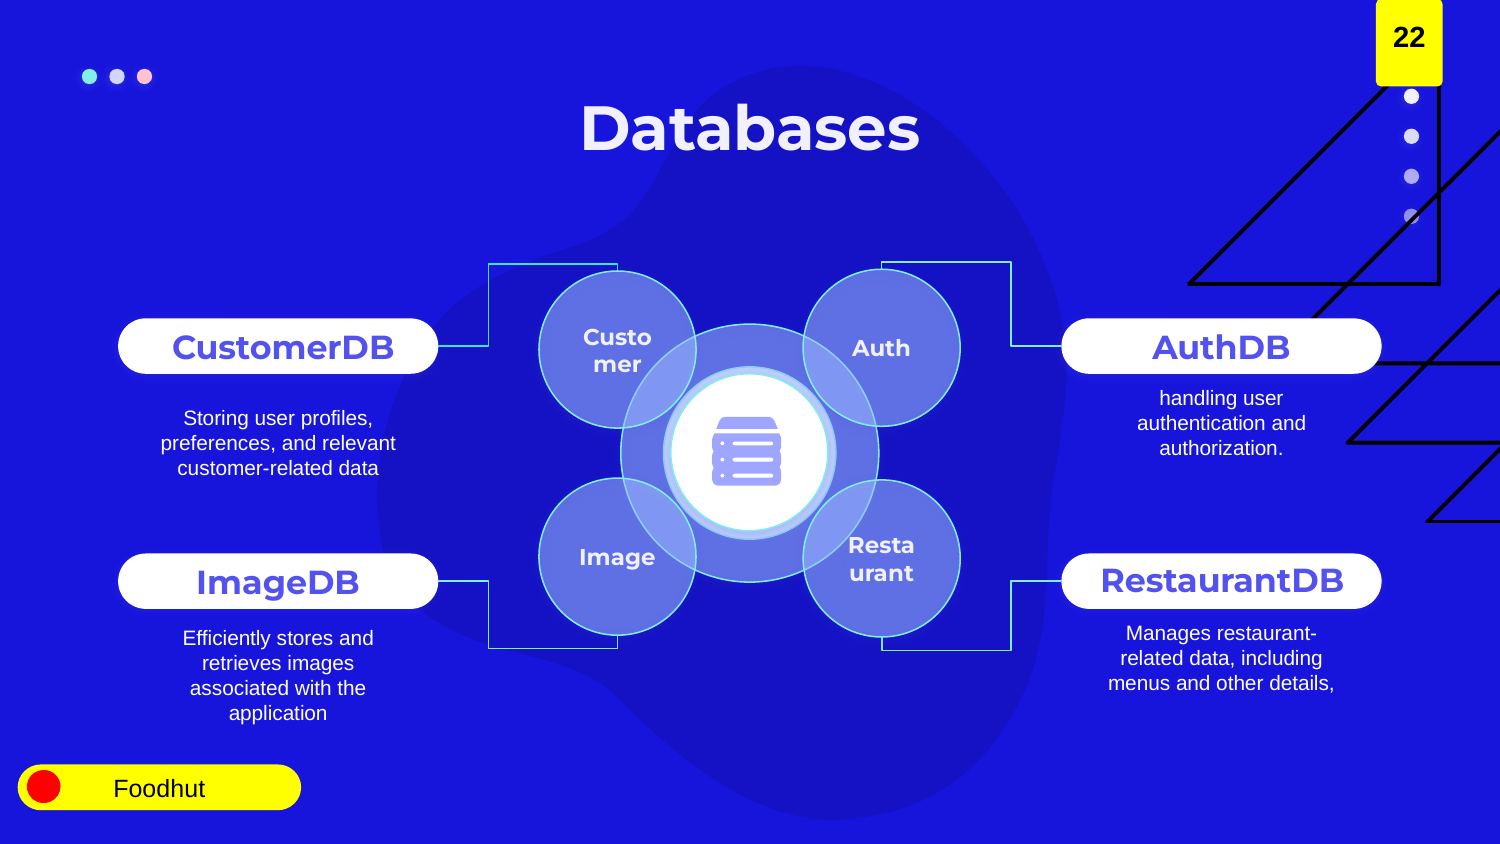

22

# Databases
Auth
Customer

Image
Restaurant

CustomerDB
AuthDB

Storing user profiles, preferences, and relevant customer-related data
handling user authentication and authorization.

RestaurantDB
ImageDB
Manages restaurant-related data, including menus and other details,
Efficiently stores and retrieves images associated with the application
Foodhut